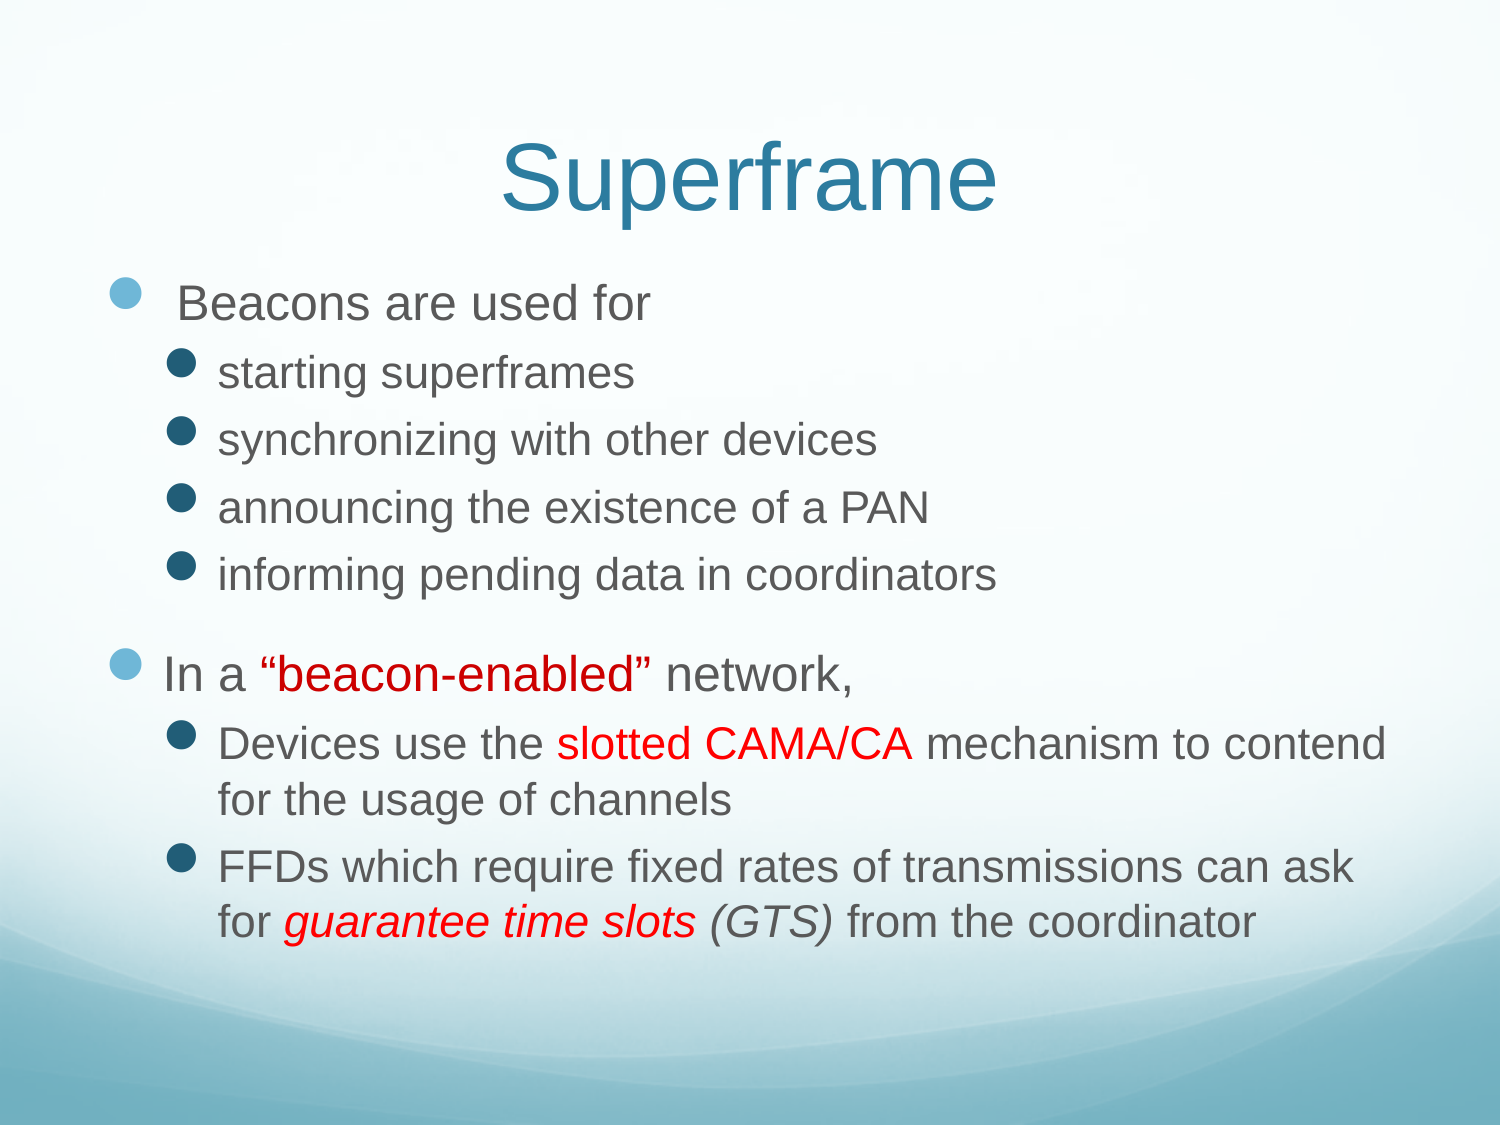

# Superframe
 Beacons are used for
starting superframes
synchronizing with other devices
announcing the existence of a PAN
informing pending data in coordinators
In a “beacon-enabled” network,
Devices use the slotted CAMA/CA mechanism to contend for the usage of channels
FFDs which require fixed rates of transmissions can ask for guarantee time slots (GTS) from the coordinator